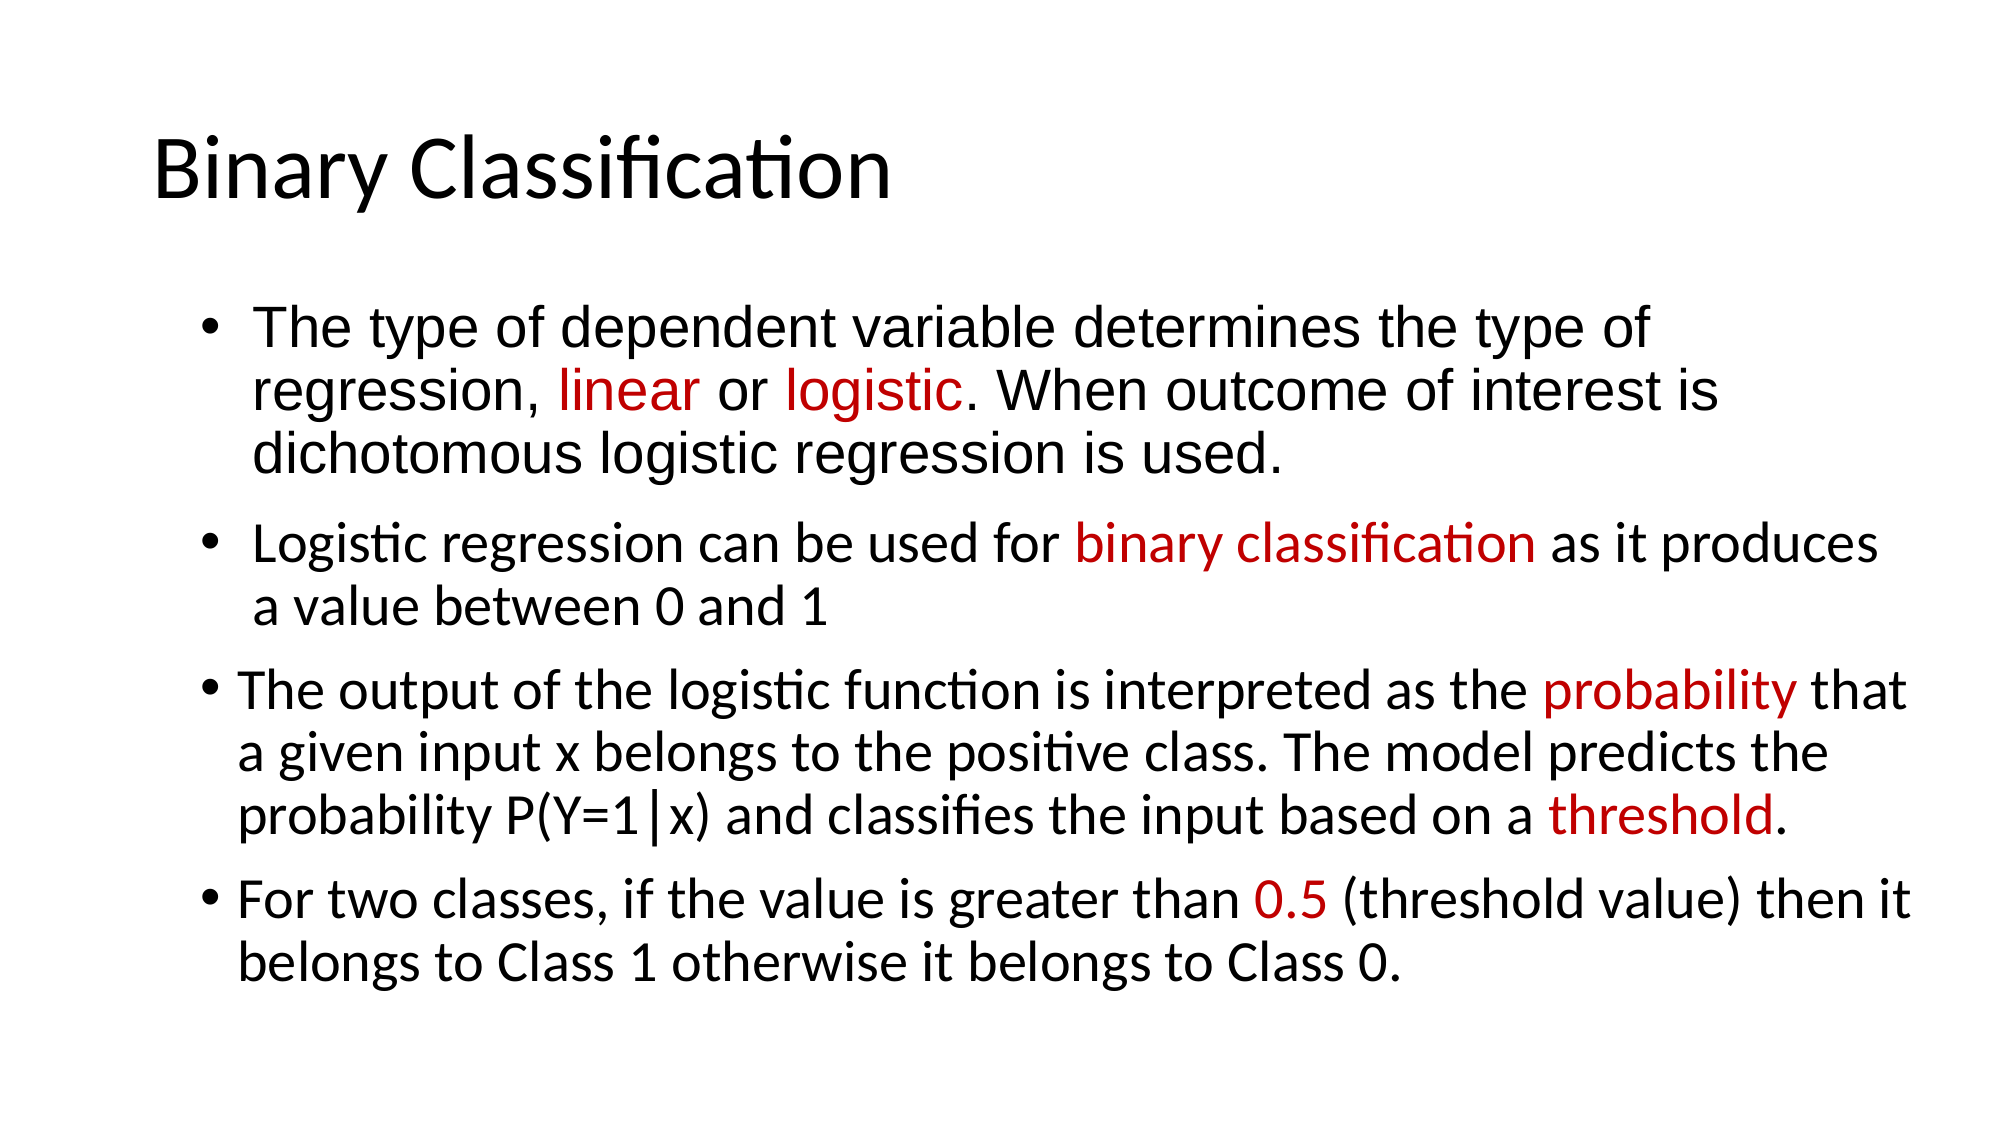

# Binary Classification
The type of dependent variable determines the type of regression, linear or logistic. When outcome of interest is dichotomous logistic regression is used.
Logistic regression can be used for binary classification as it produces a value between 0 and 1
The output of the logistic function is interpreted as the probability that a given input x belongs to the positive class. The model predicts the probability P(Y=1∣x) and classifies the input based on a threshold.
For two classes, if the value is greater than 0.5 (threshold value) then it belongs to Class 1 otherwise it belongs to Class 0.